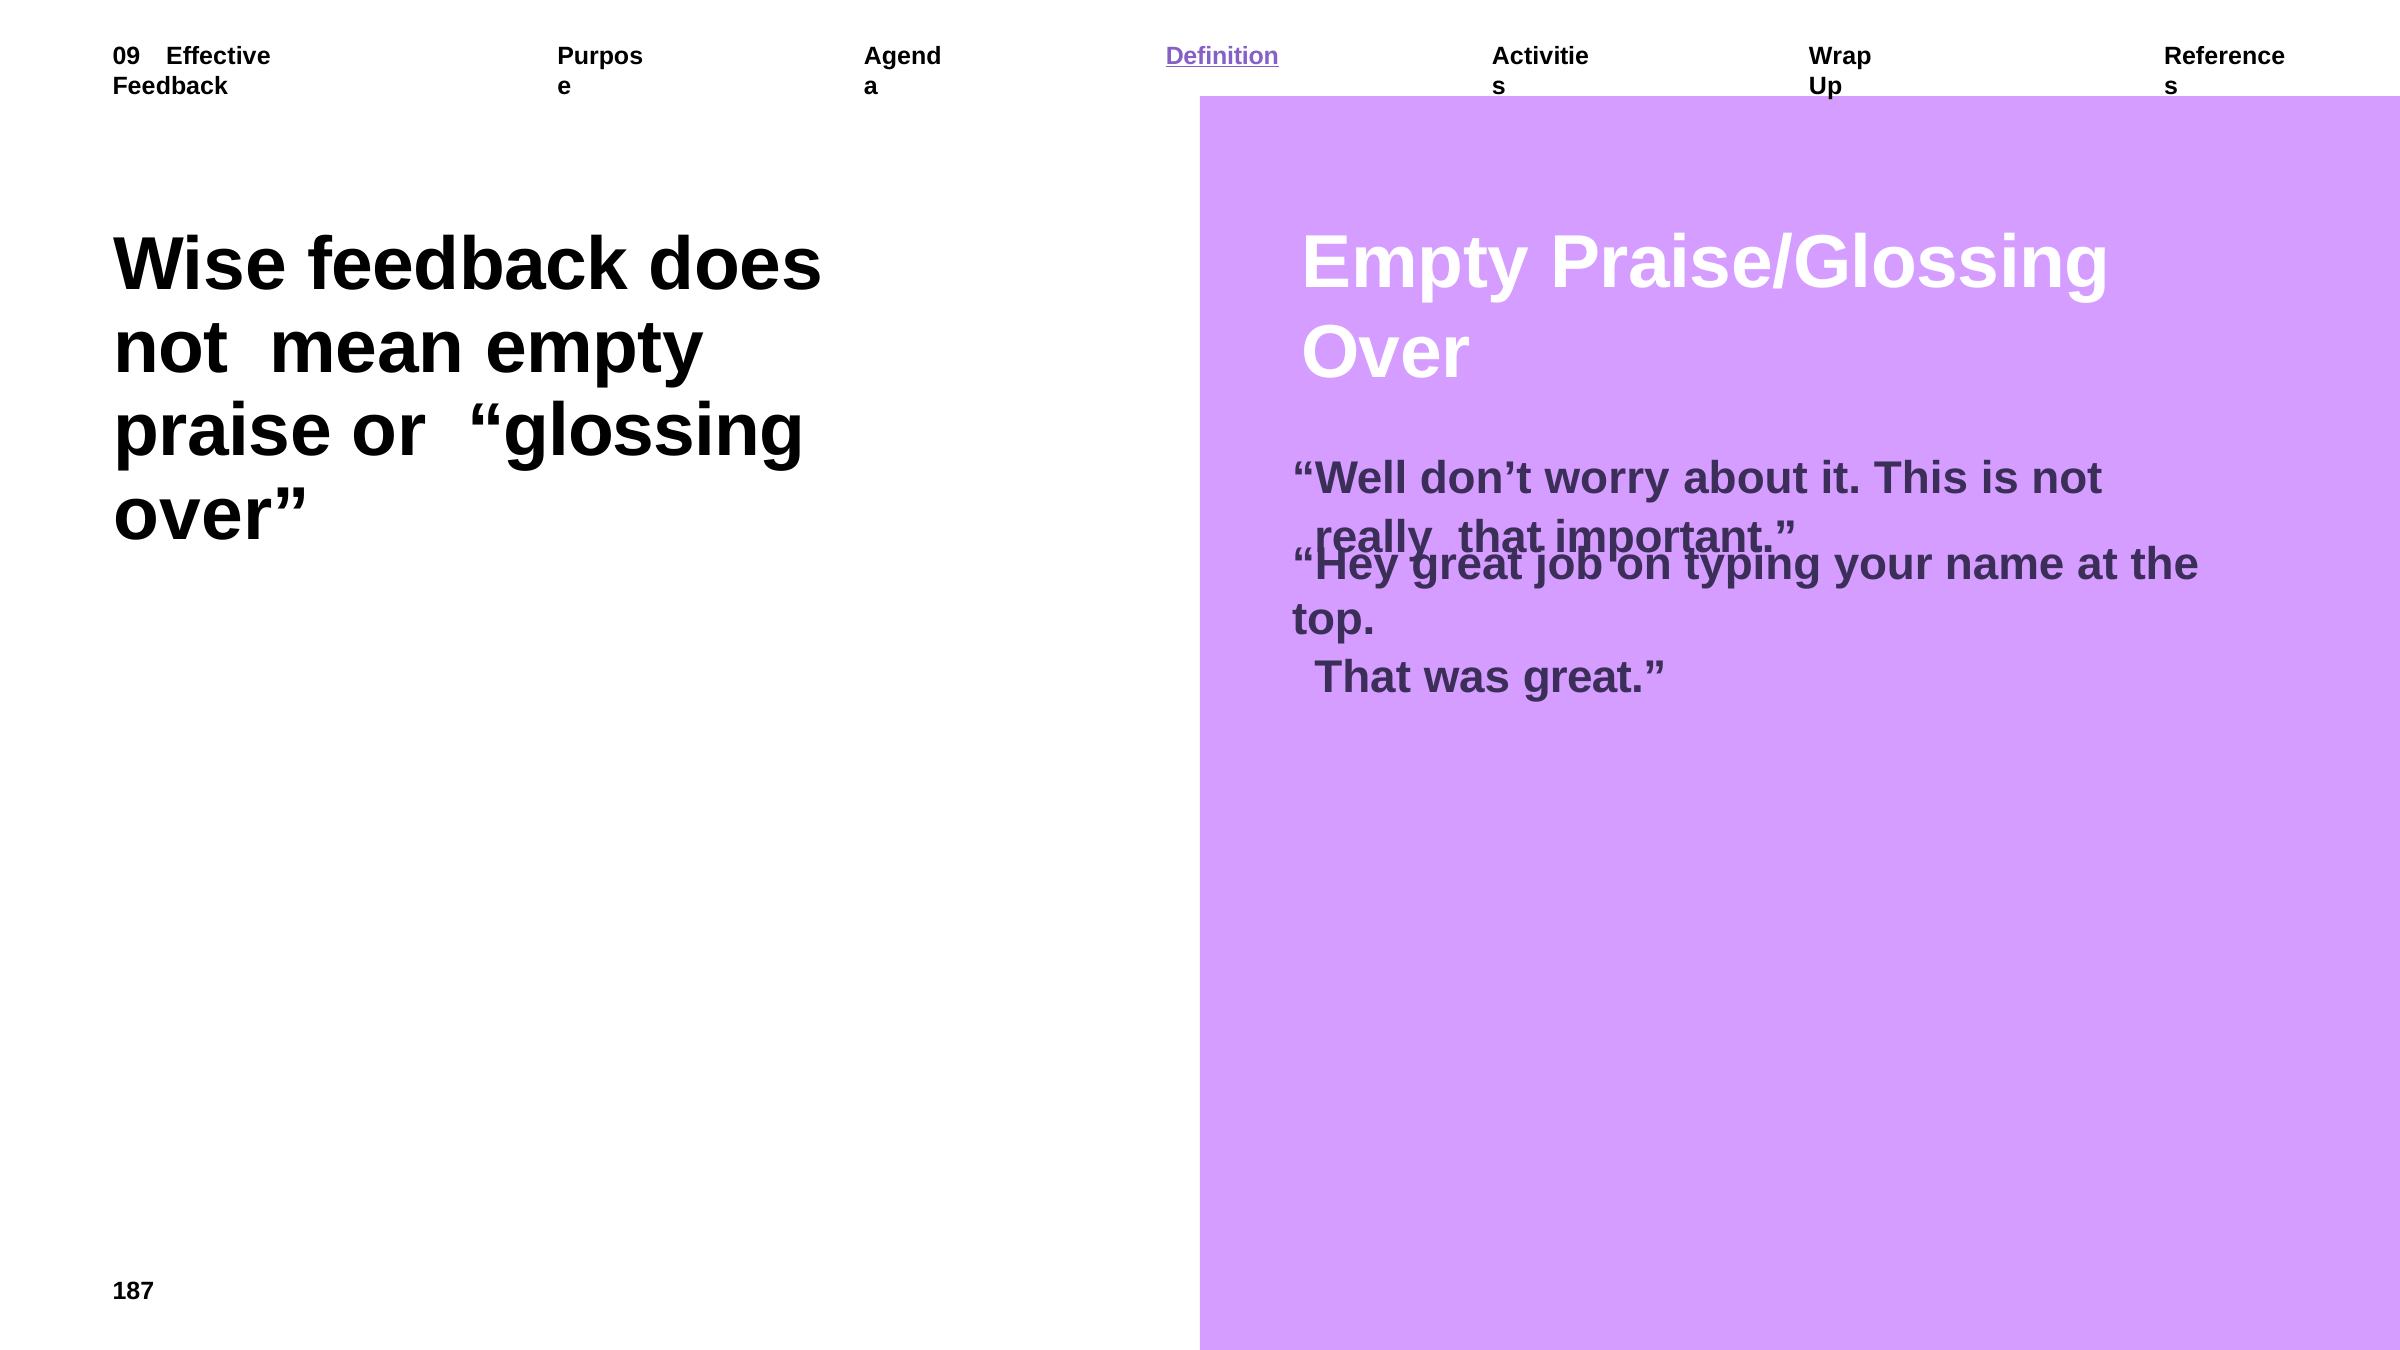

09	Effective	Feedback
Purpose
Agenda
Definition
Activities
Wrap	Up
References

Wise feedback does not  mean empty praise or  “glossing over”
Empty Praise/Glossing Over
“Well don’t worry about it. This is not really  that important.”
“Hey great job on typing your name at the top.
That was great.”
187